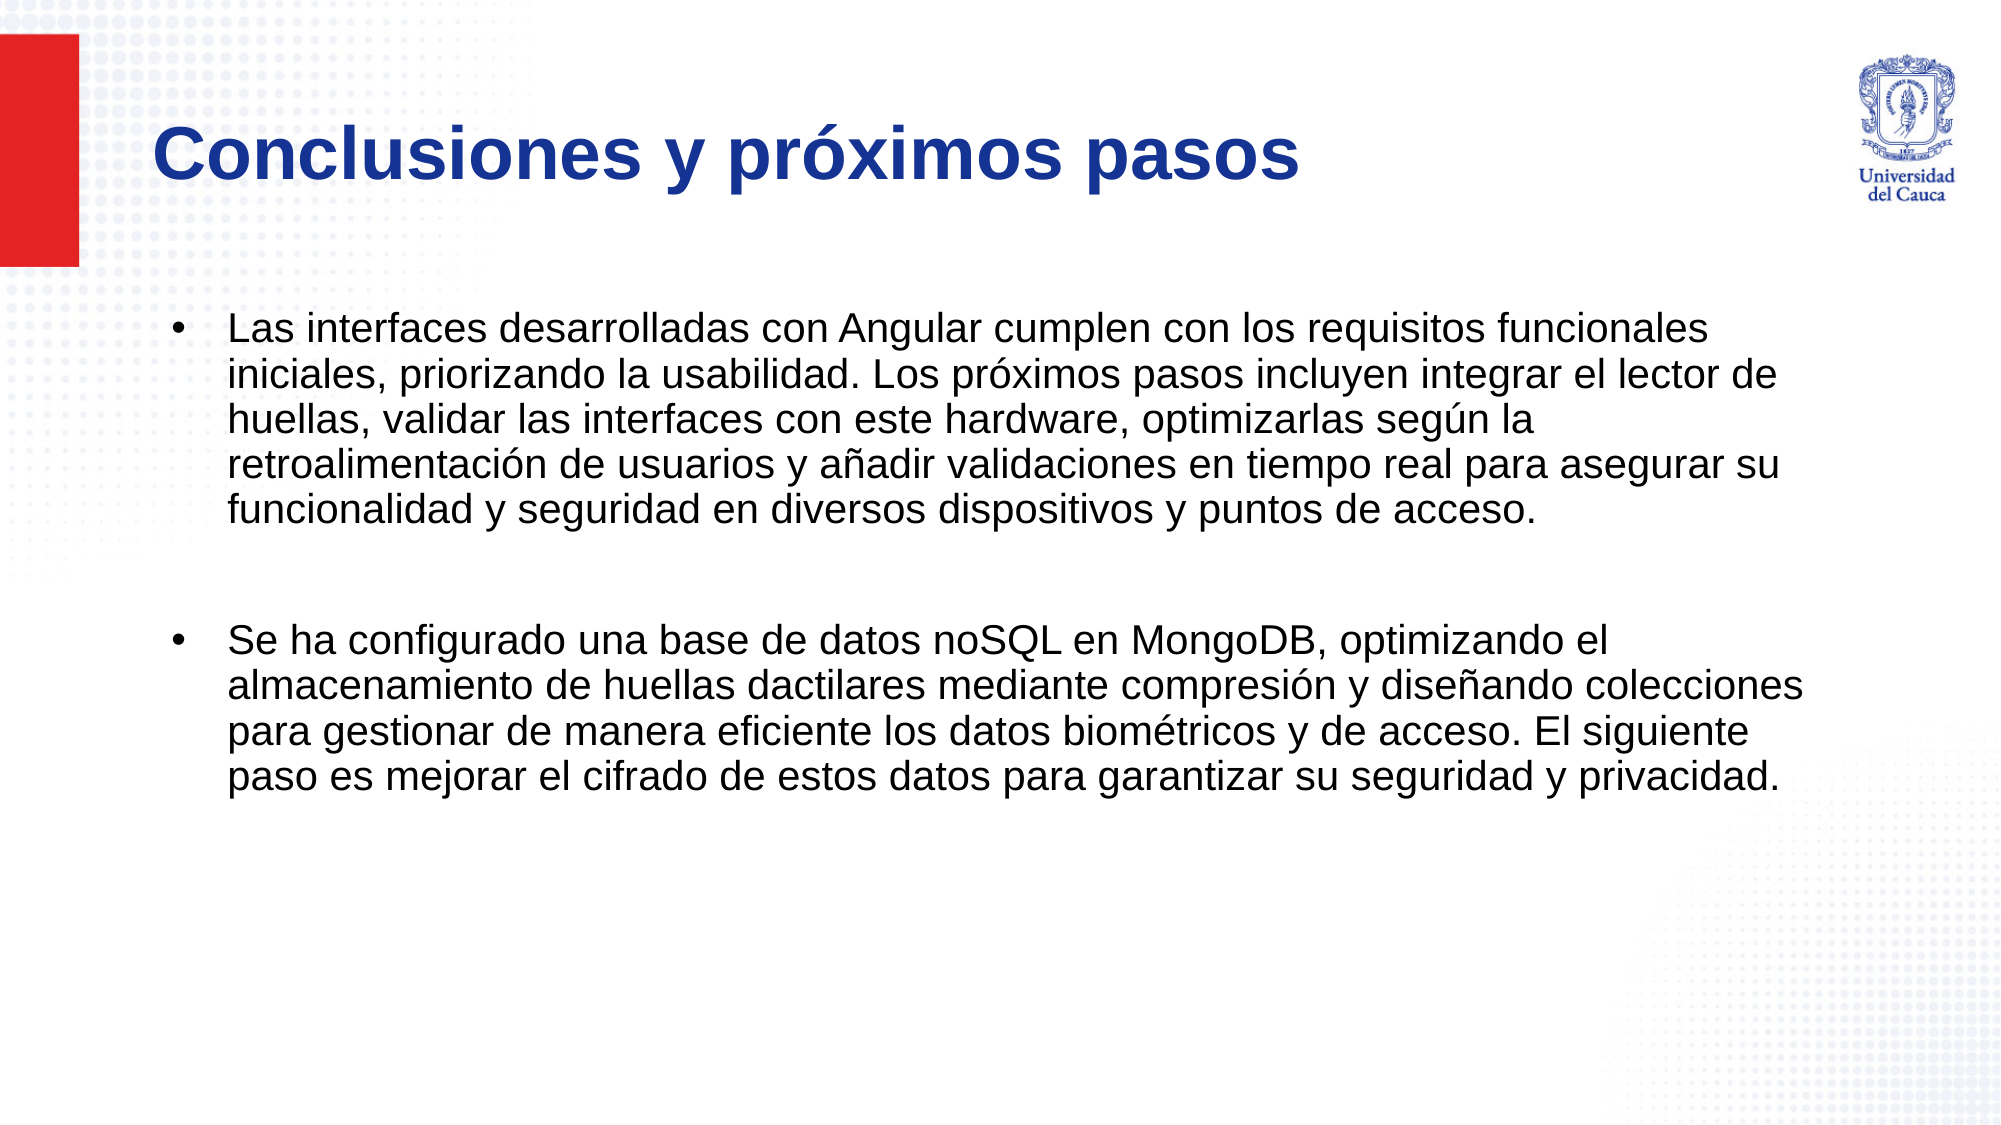

# Conclusiones y próximos pasos
Las interfaces desarrolladas con Angular cumplen con los requisitos funcionales iniciales, priorizando la usabilidad. Los próximos pasos incluyen integrar el lector de huellas, validar las interfaces con este hardware, optimizarlas según la retroalimentación de usuarios y añadir validaciones en tiempo real para asegurar su funcionalidad y seguridad en diversos dispositivos y puntos de acceso.

Se ha configurado una base de datos noSQL en MongoDB, optimizando el almacenamiento de huellas dactilares mediante compresión y diseñando colecciones para gestionar de manera eficiente los datos biométricos y de acceso. El siguiente paso es mejorar el cifrado de estos datos para garantizar su seguridad y privacidad.